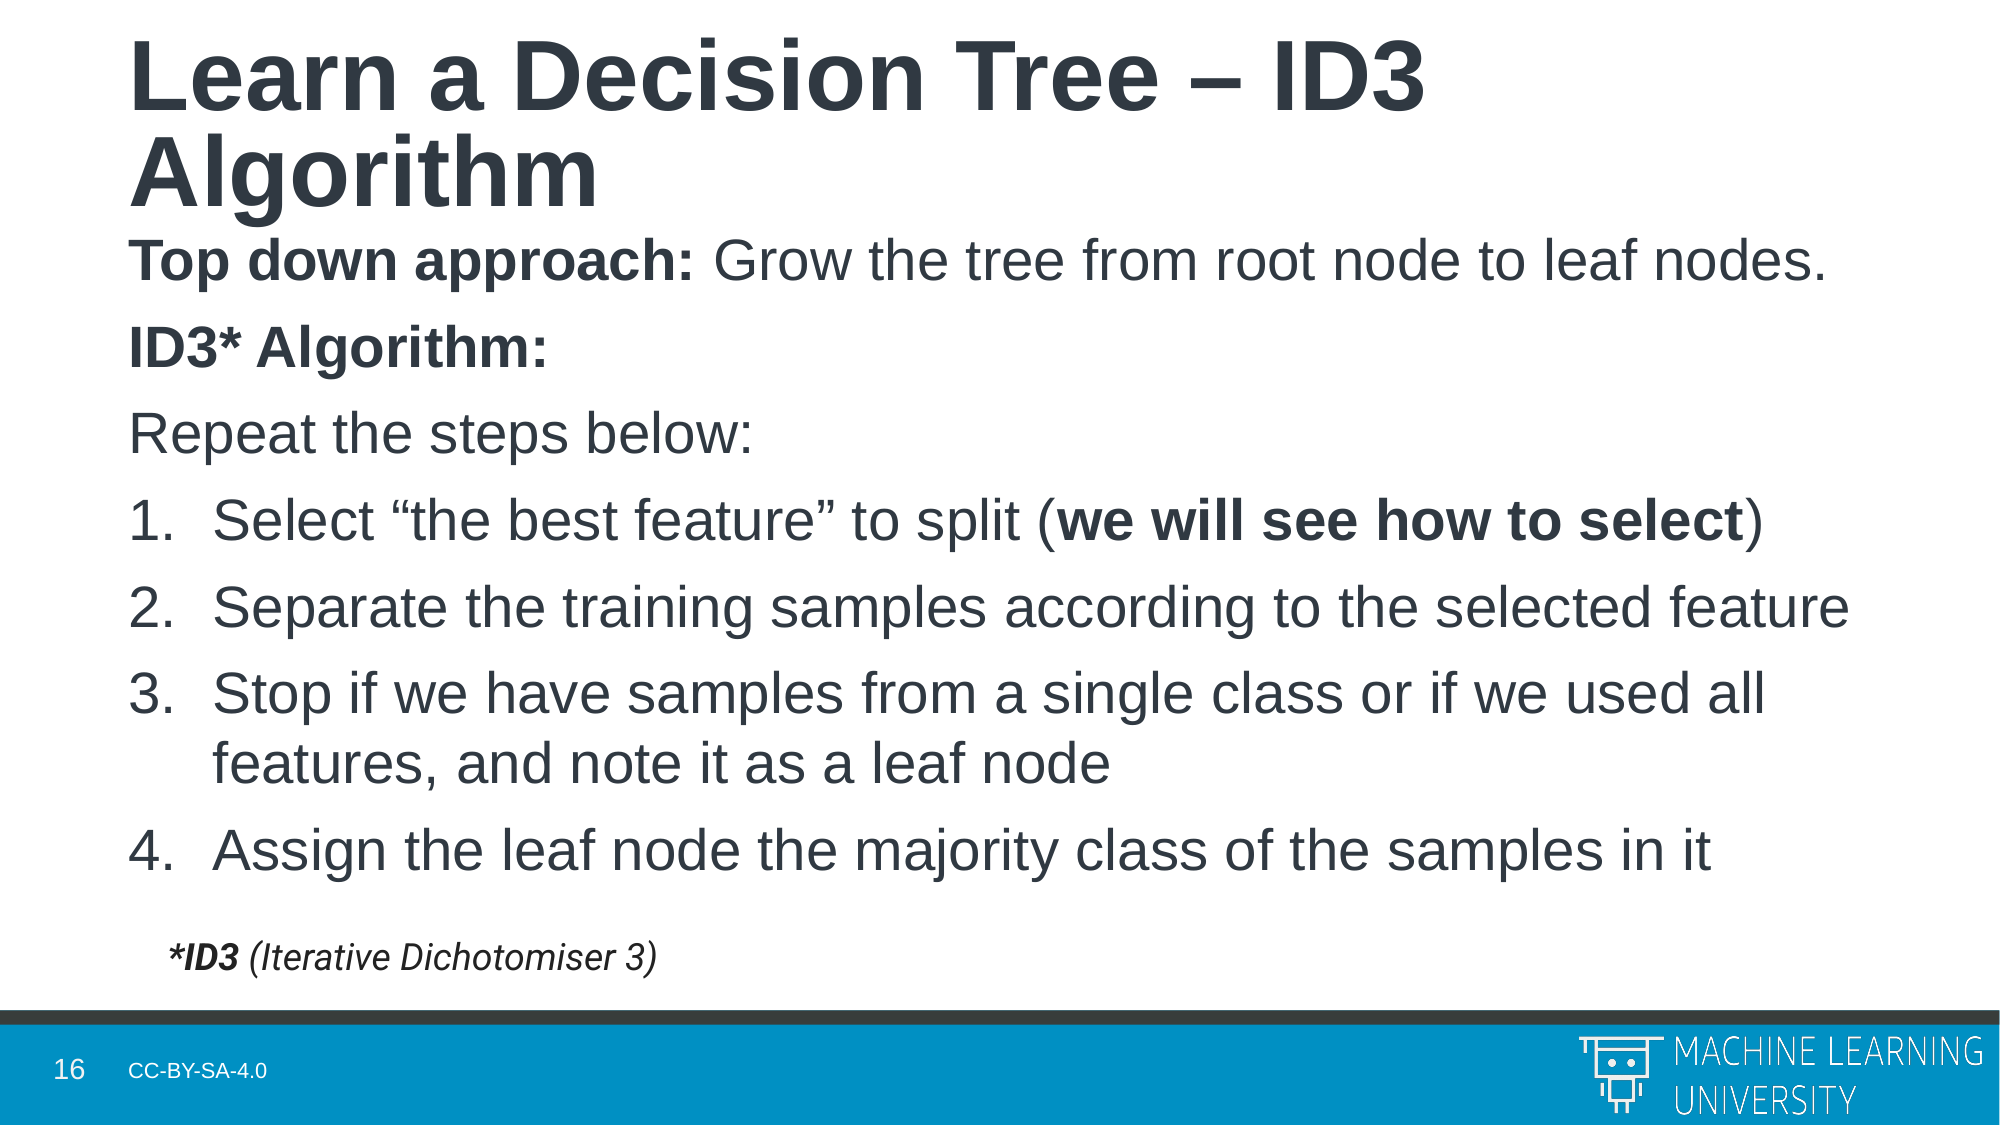

# Learn a Decision Tree – ID3 Algorithm
Top down approach: Grow the tree from root node to leaf nodes.
ID3* Algorithm:
Repeat the steps below:
Select “the best feature” to split (we will see how to select)
Separate the training samples according to the selected feature
Stop if we have samples from a single class or if we used all features, and note it as a leaf node
Assign the leaf node the majority class of the samples in it
*ID3 (Iterative Dichotomiser 3)